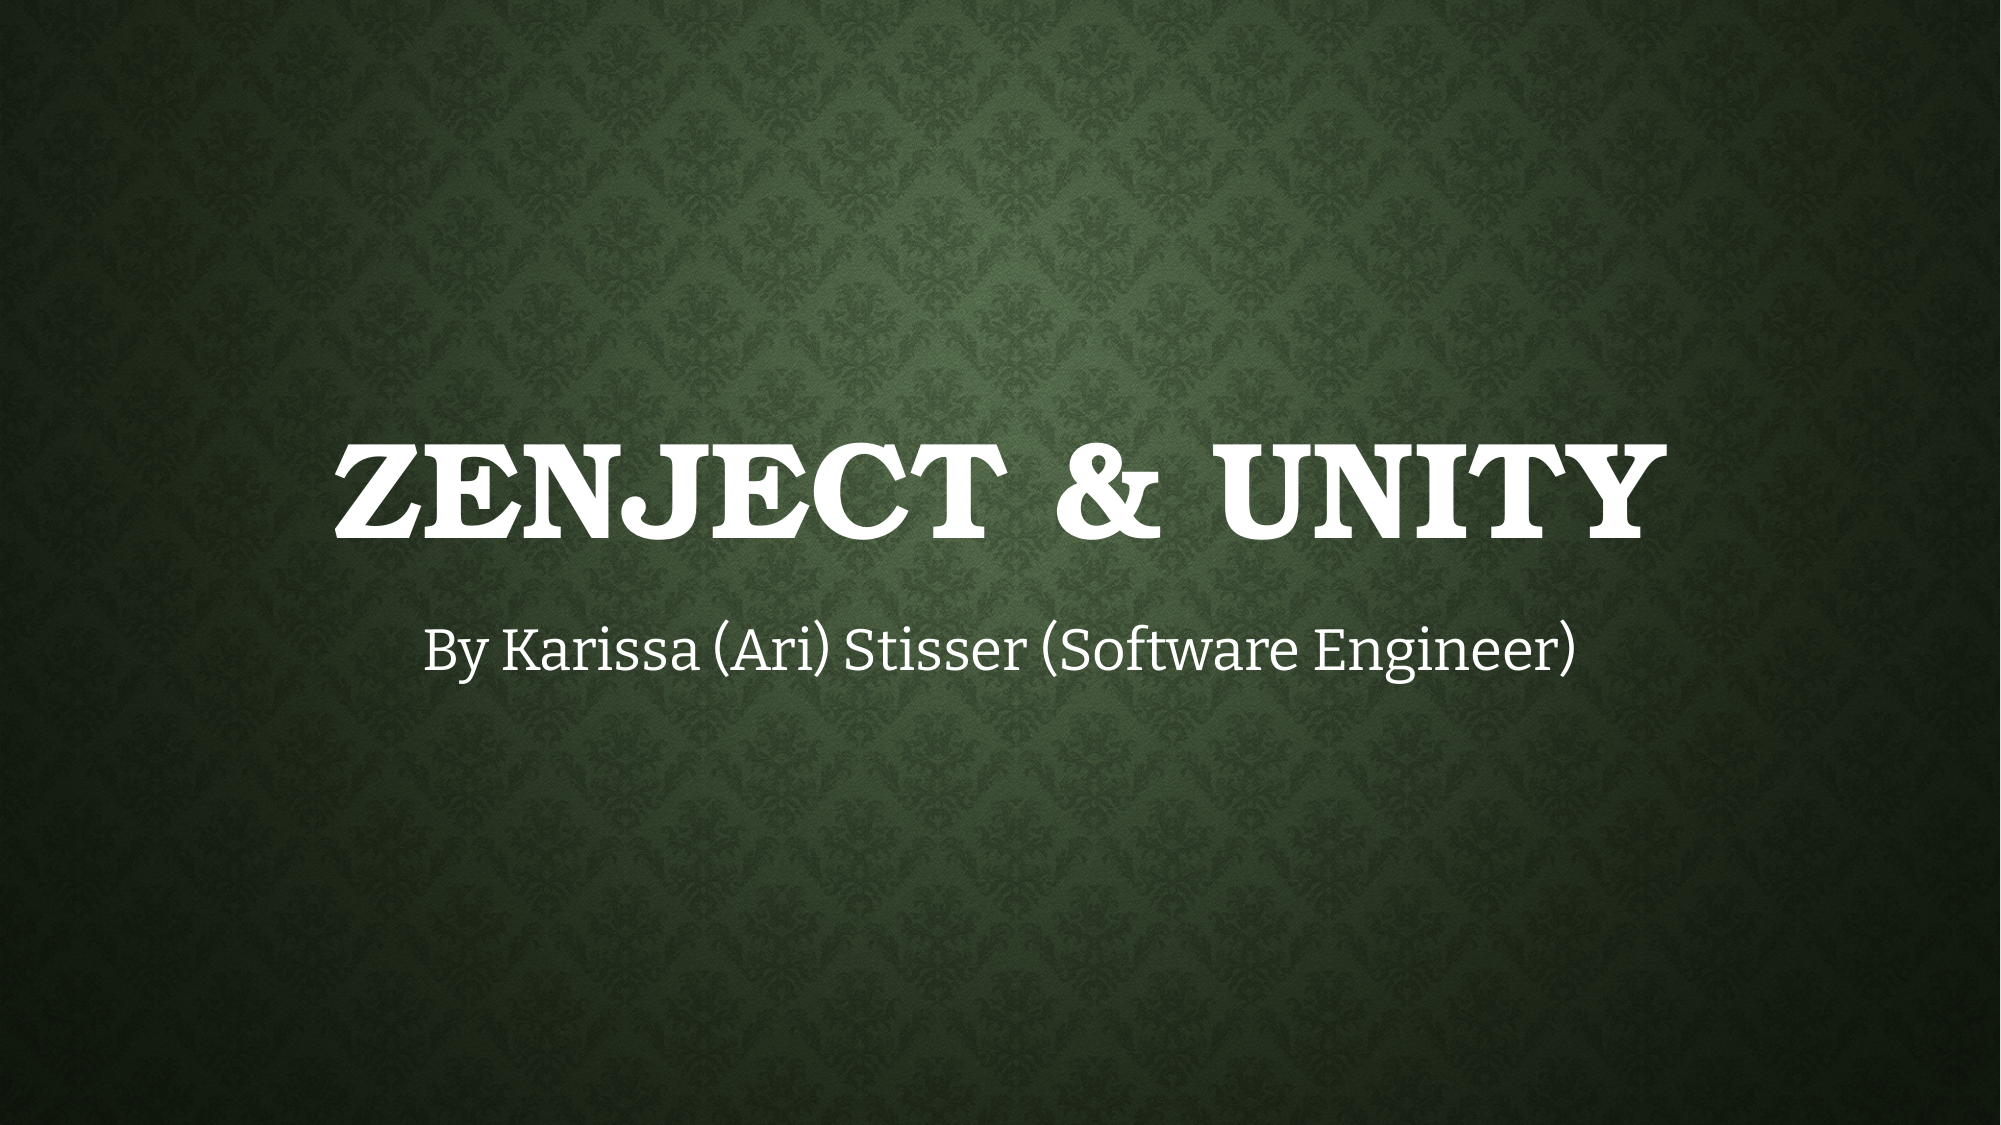

# Zenject & Unity
By Karissa (Ari) Stisser (Software Engineer)